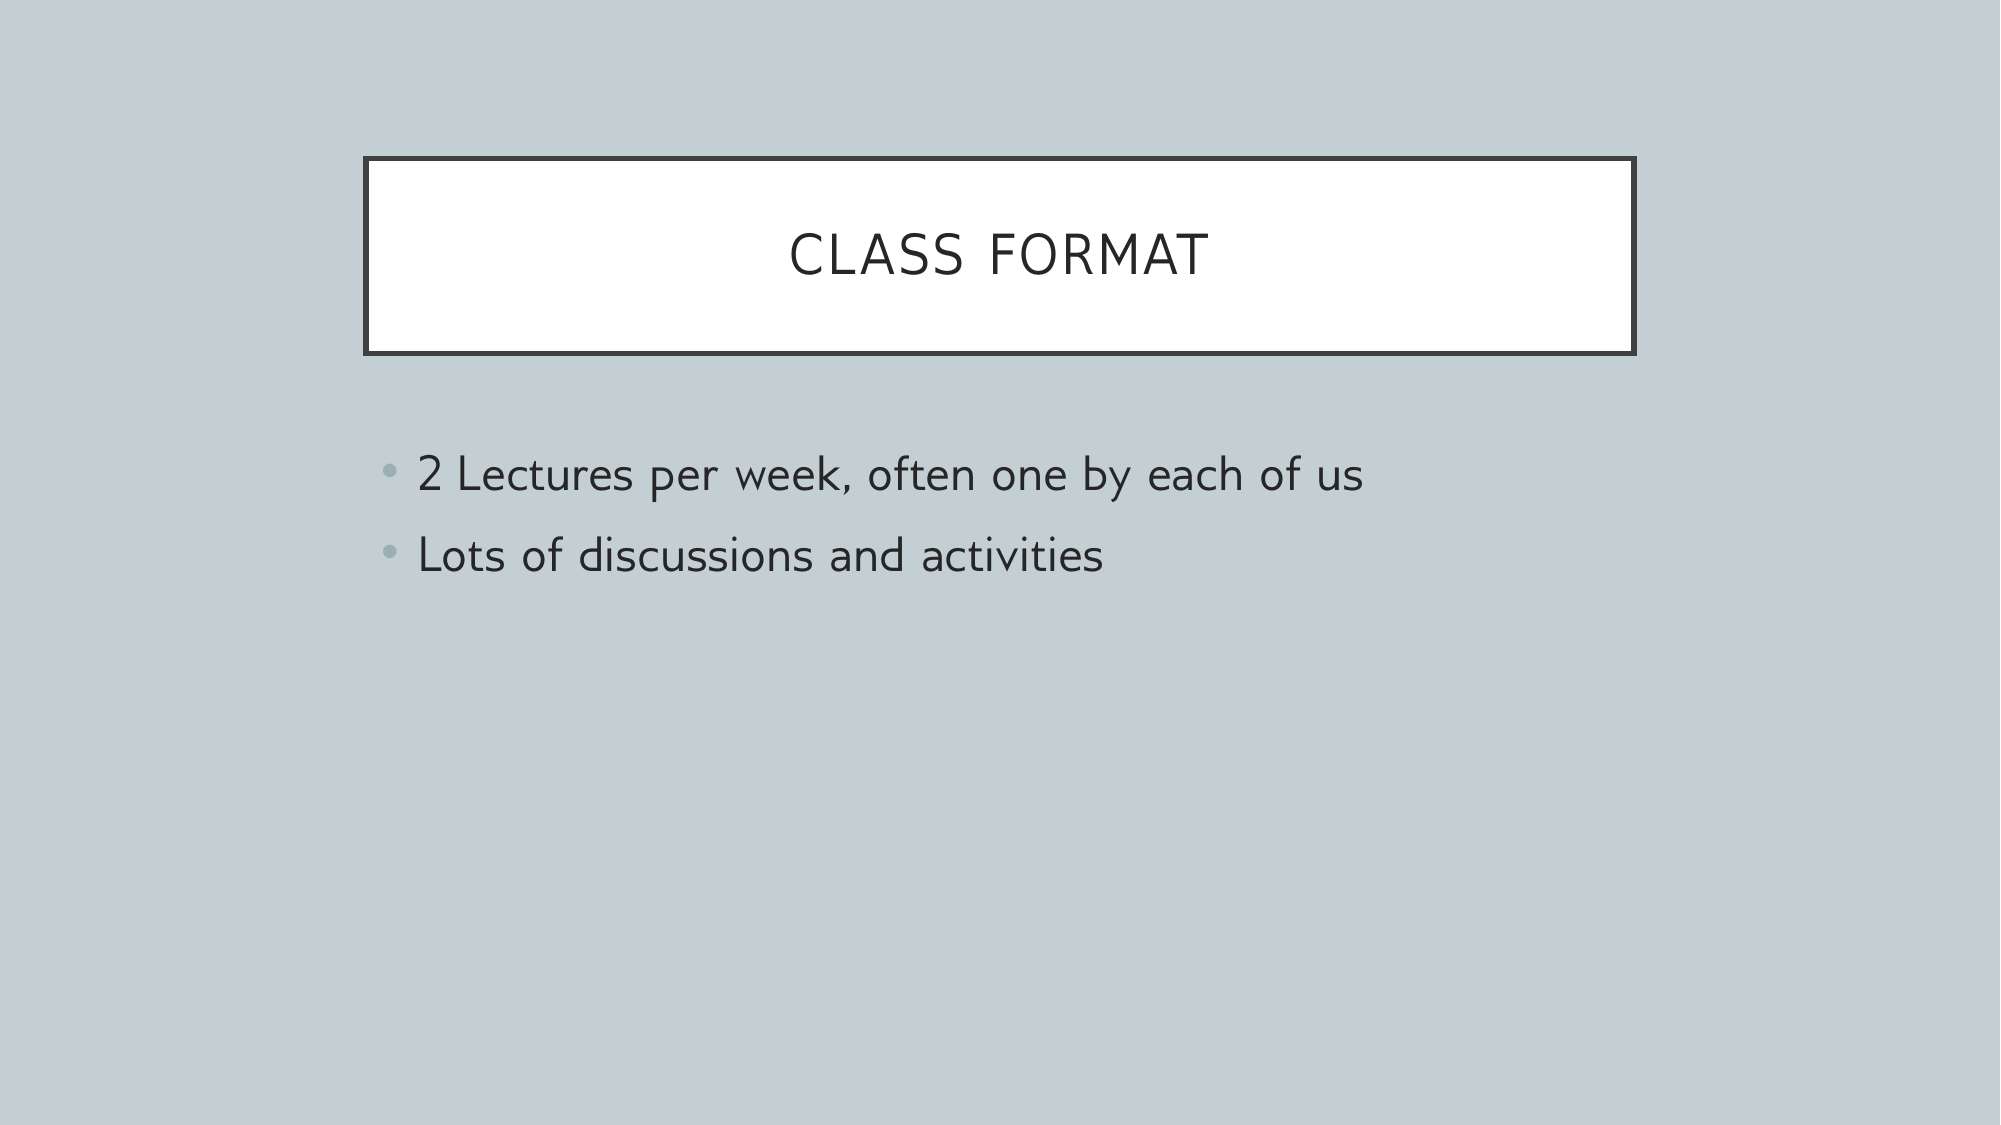

# Class Format
2 Lectures per week, often one by each of us
Lots of discussions and activities